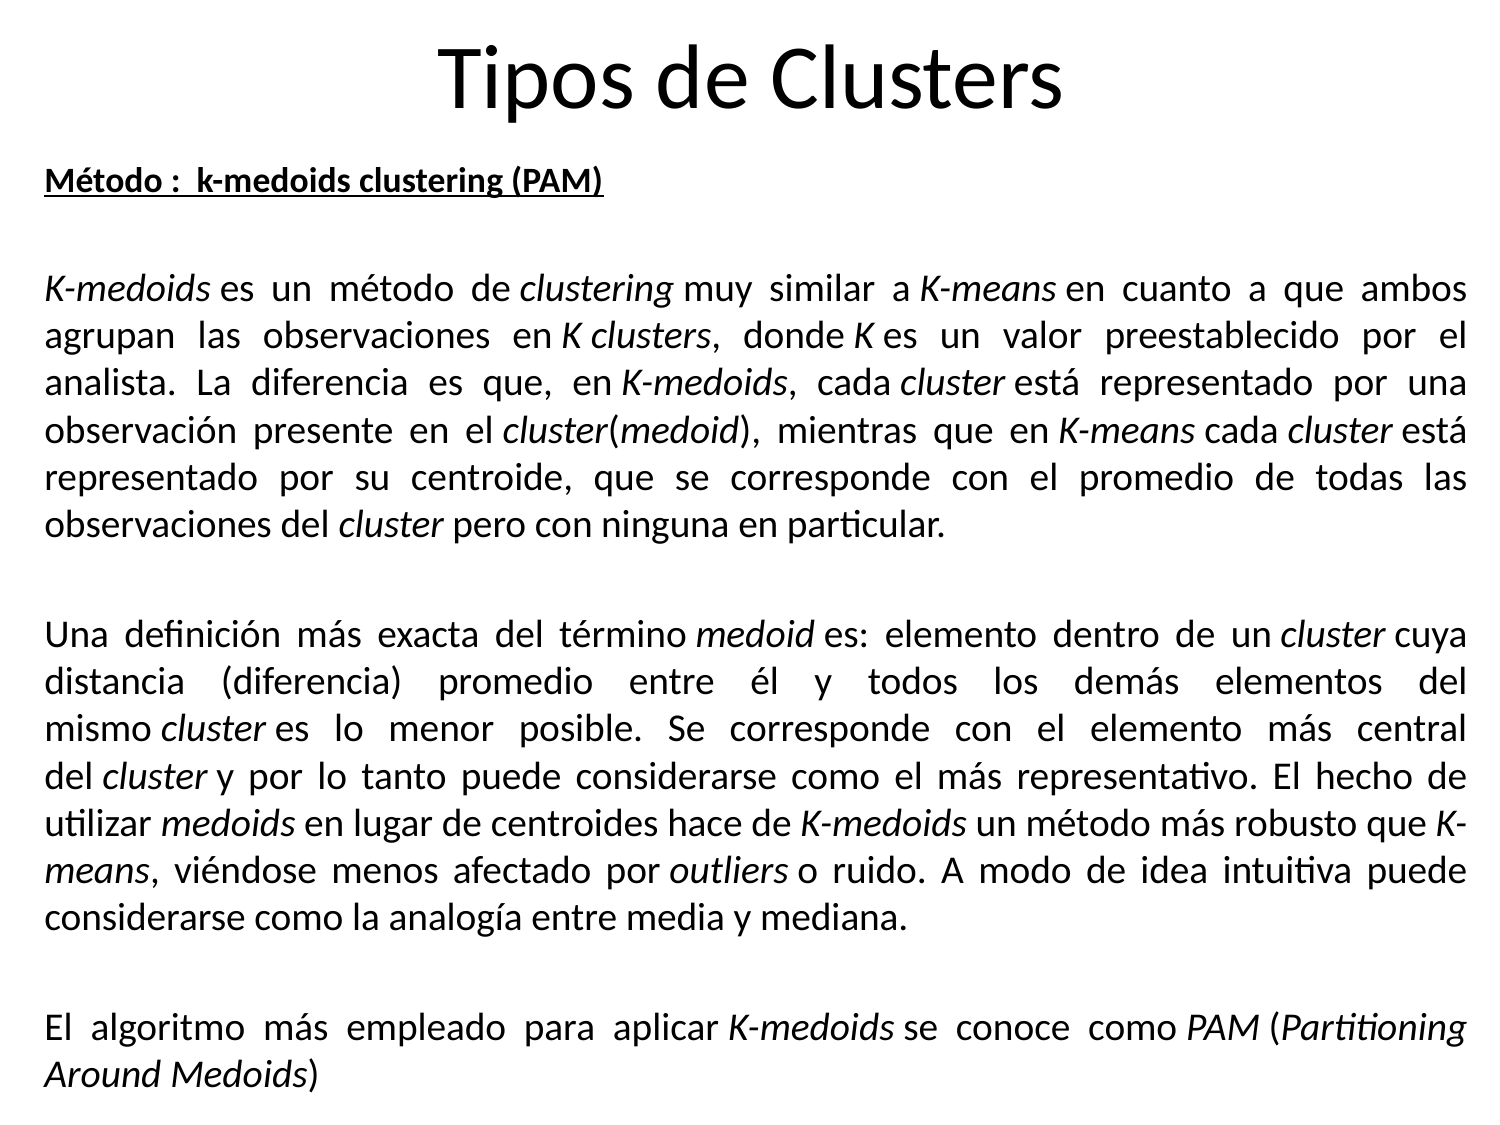

# Tipos de Clusters
Método :  k-medoids clustering (PAM)

K-medoids es un método de clustering muy similar a K-means en cuanto a que ambos agrupan las observaciones en K clusters, donde K es un valor preestablecido por el analista. La diferencia es que, en K-medoids, cada cluster está representado por una observación presente en el cluster(medoid), mientras que en K-means cada cluster está representado por su centroide, que se corresponde con el promedio de todas las observaciones del cluster pero con ninguna en particular.

Una definición más exacta del término medoid es: elemento dentro de un cluster cuya distancia (diferencia) promedio entre él y todos los demás elementos del mismo cluster es lo menor posible. Se corresponde con el elemento más central del cluster y por lo tanto puede considerarse como el más representativo. El hecho de utilizar medoids en lugar de centroides hace de K-medoids un método más robusto que K-means, viéndose menos afectado por outliers o ruido. A modo de idea intuitiva puede considerarse como la analogía entre media y mediana.

El algoritmo más empleado para aplicar K-medoids se conoce como PAM (Partitioning Around Medoids)